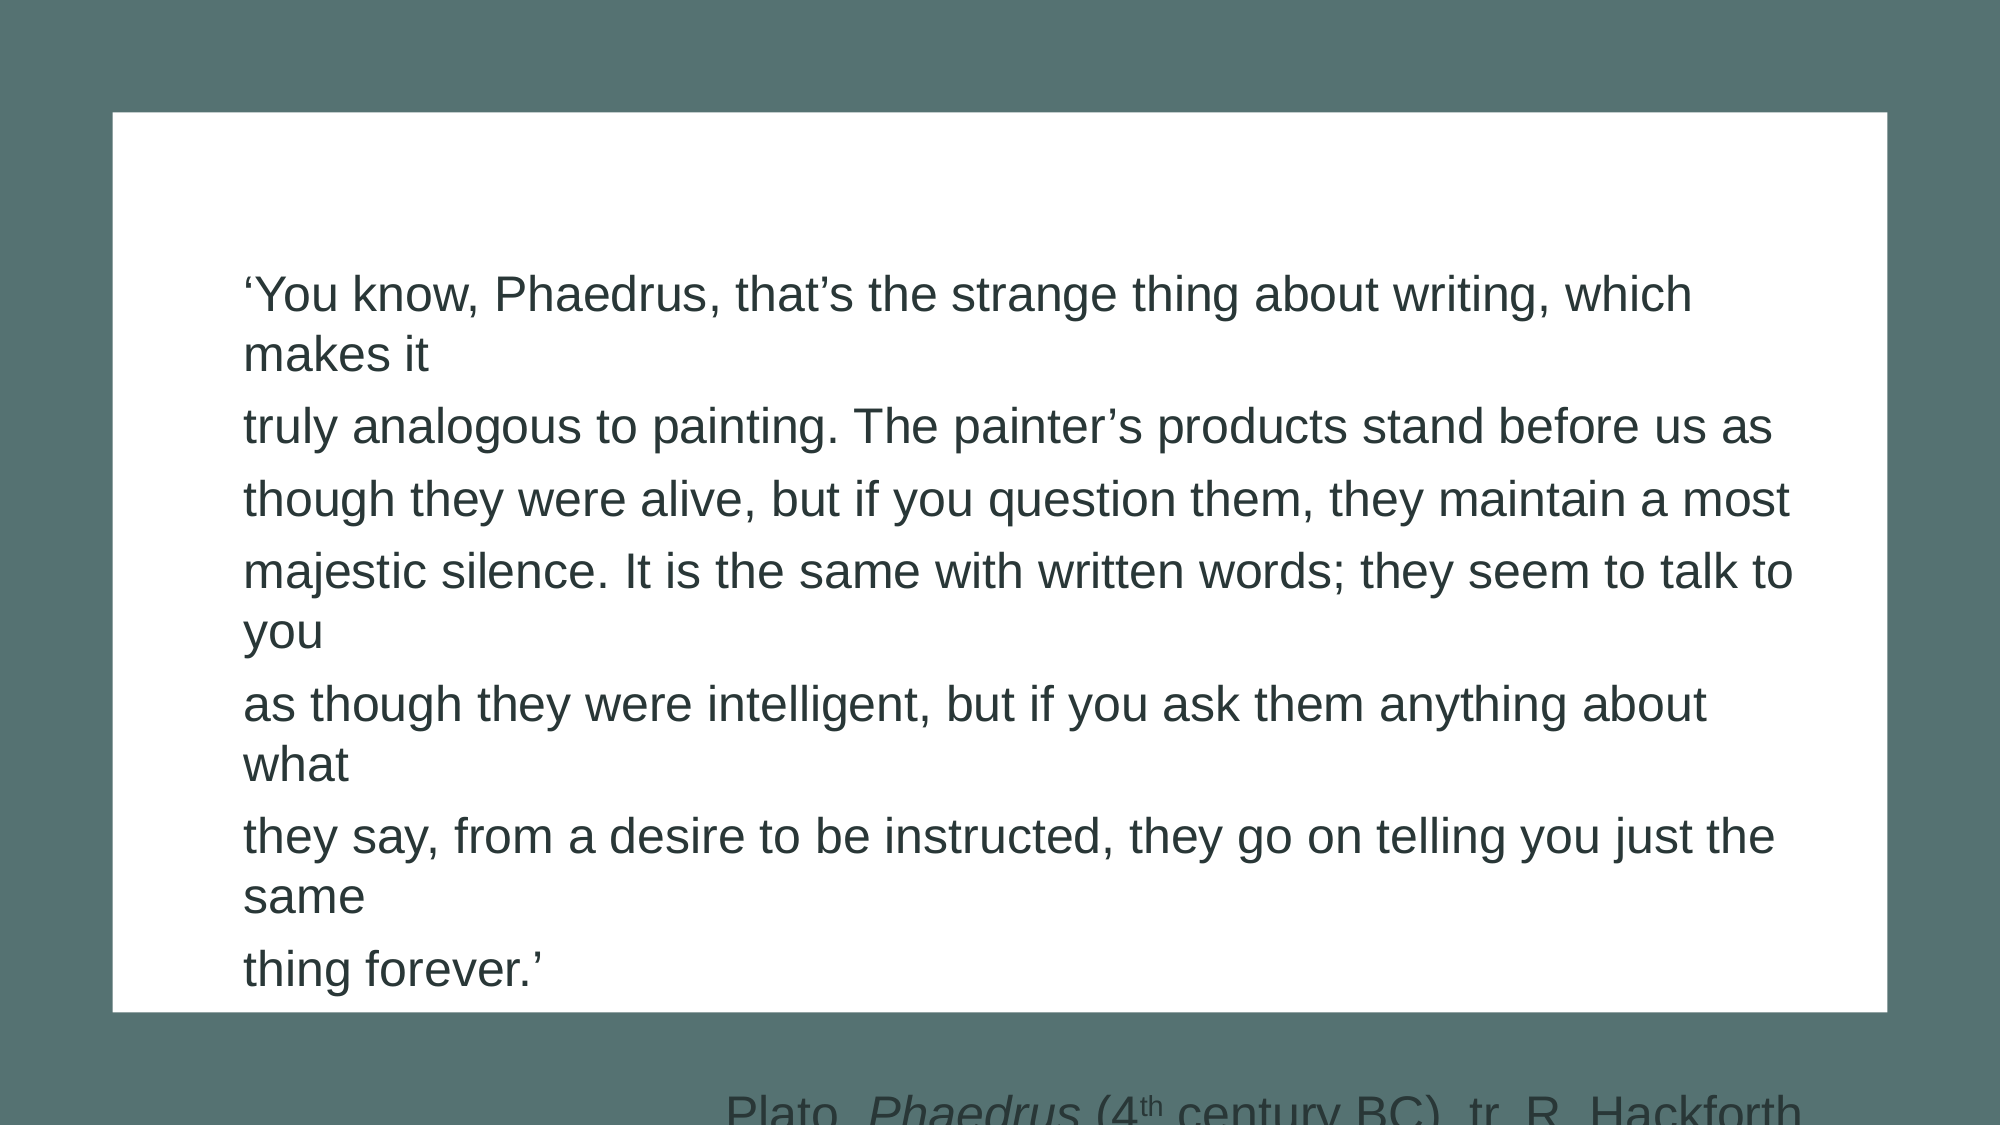

‘You know, Phaedrus, that’s the strange thing about writing, which makes it
truly analogous to painting. The painter’s products stand before us as
though they were alive, but if you question them, they maintain a most
majestic silence. It is the same with written words; they seem to talk to you
as though they were intelligent, but if you ask them anything about what
they say, from a desire to be instructed, they go on telling you just the same
thing forever.’

Plato, Phaedrus (4th century BC), tr. R. Hackforth